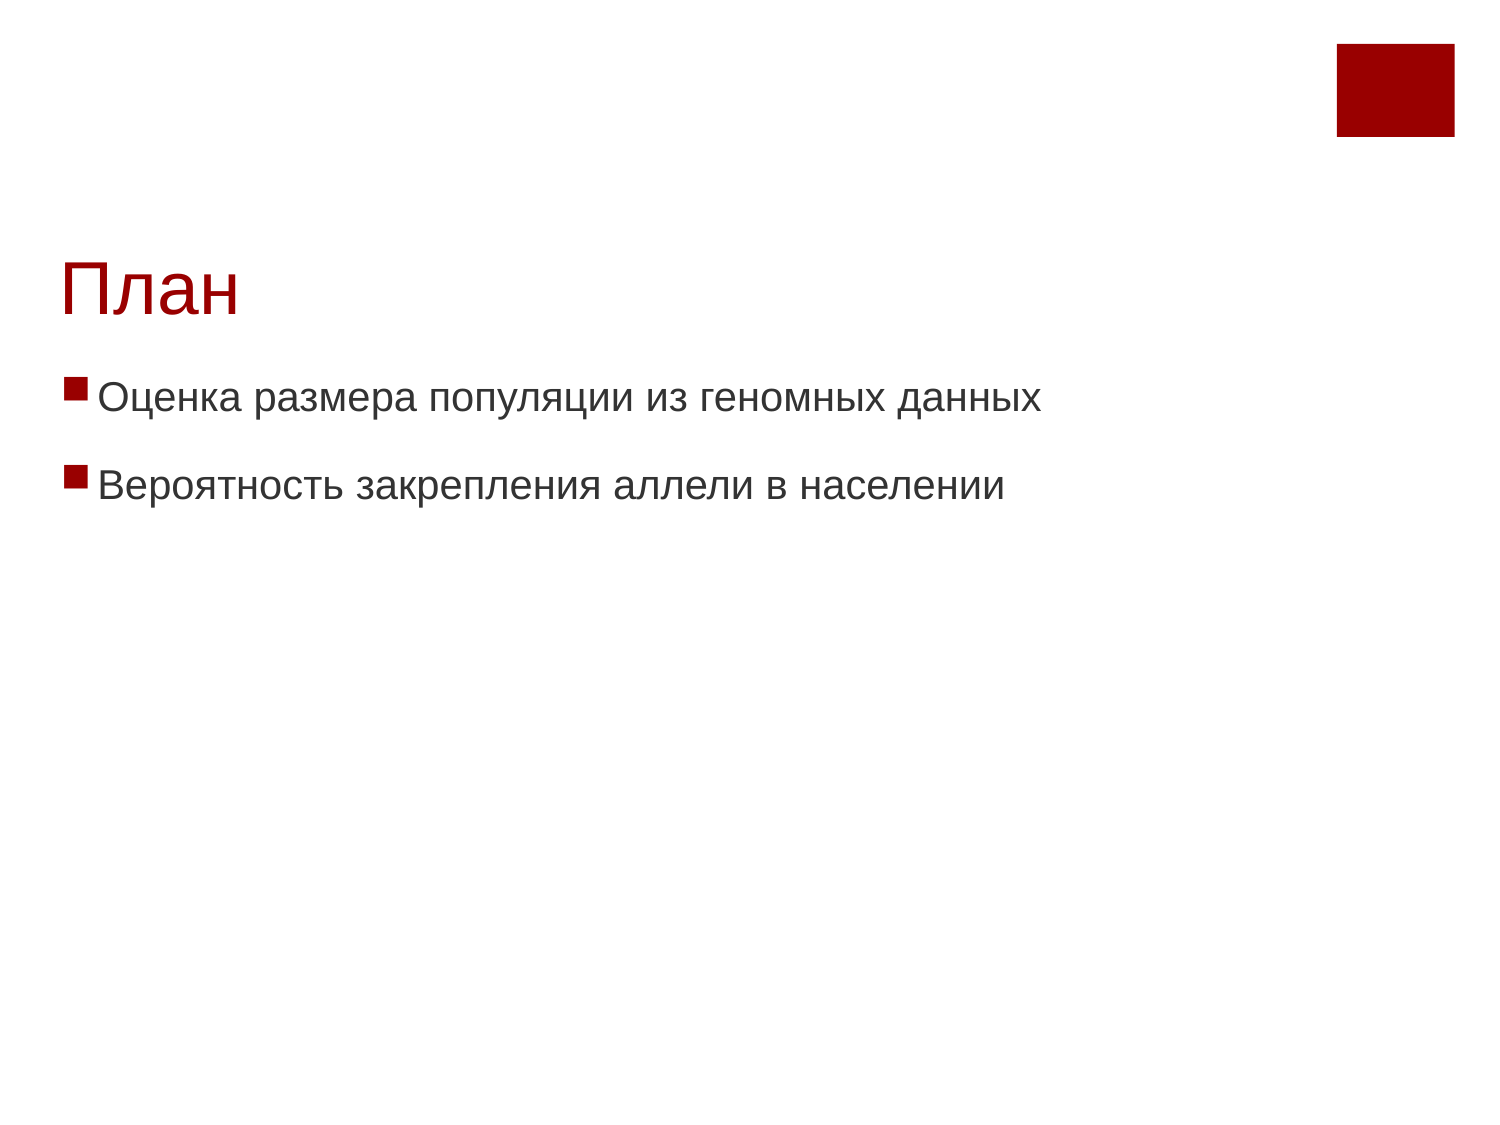

План
Оценка размера популяции из геномных данных
Вероятность закрепления аллели в населении